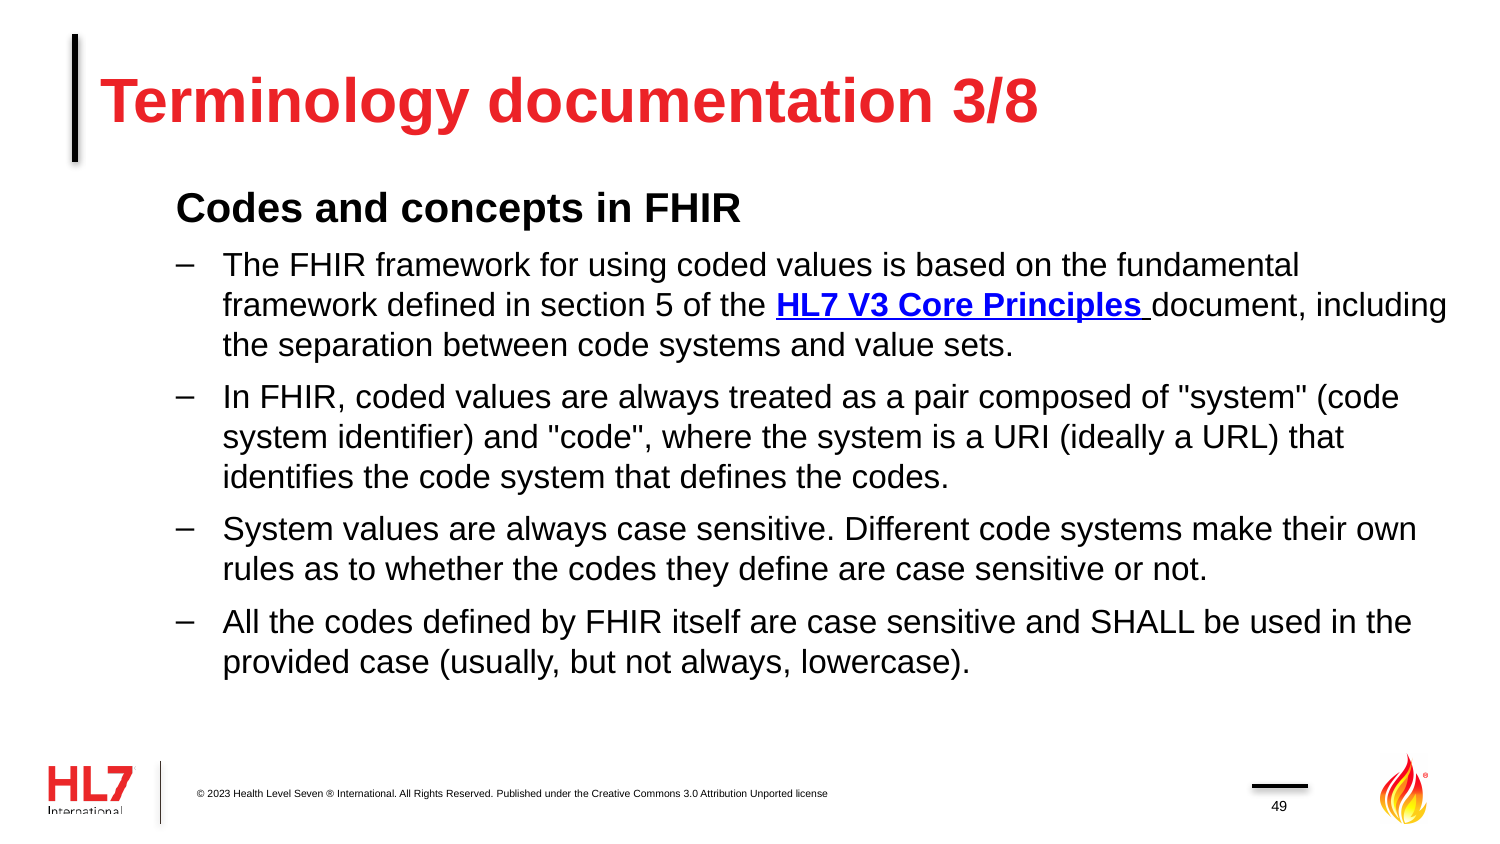

# Terminology documentation 3/8
Codes and concepts in FHIR
The FHIR framework for using coded values is based on the fundamental framework defined in section 5 of the HL7 V3 Core Principles document, including the separation between code systems and value sets.
In FHIR, coded values are always treated as a pair composed of "system" (code system identifier) and "code", where the system is a URI (ideally a URL) that identifies the code system that defines the codes.
System values are always case sensitive. Different code systems make their own rules as to whether the codes they define are case sensitive or not.
All the codes defined by FHIR itself are case sensitive and SHALL be used in the provided case (usually, but not always, lowercase).

© 2023 Health Level Seven ® International. All Rights Reserved. Published under the Creative Commons 3.0 Attribution Unported license

49